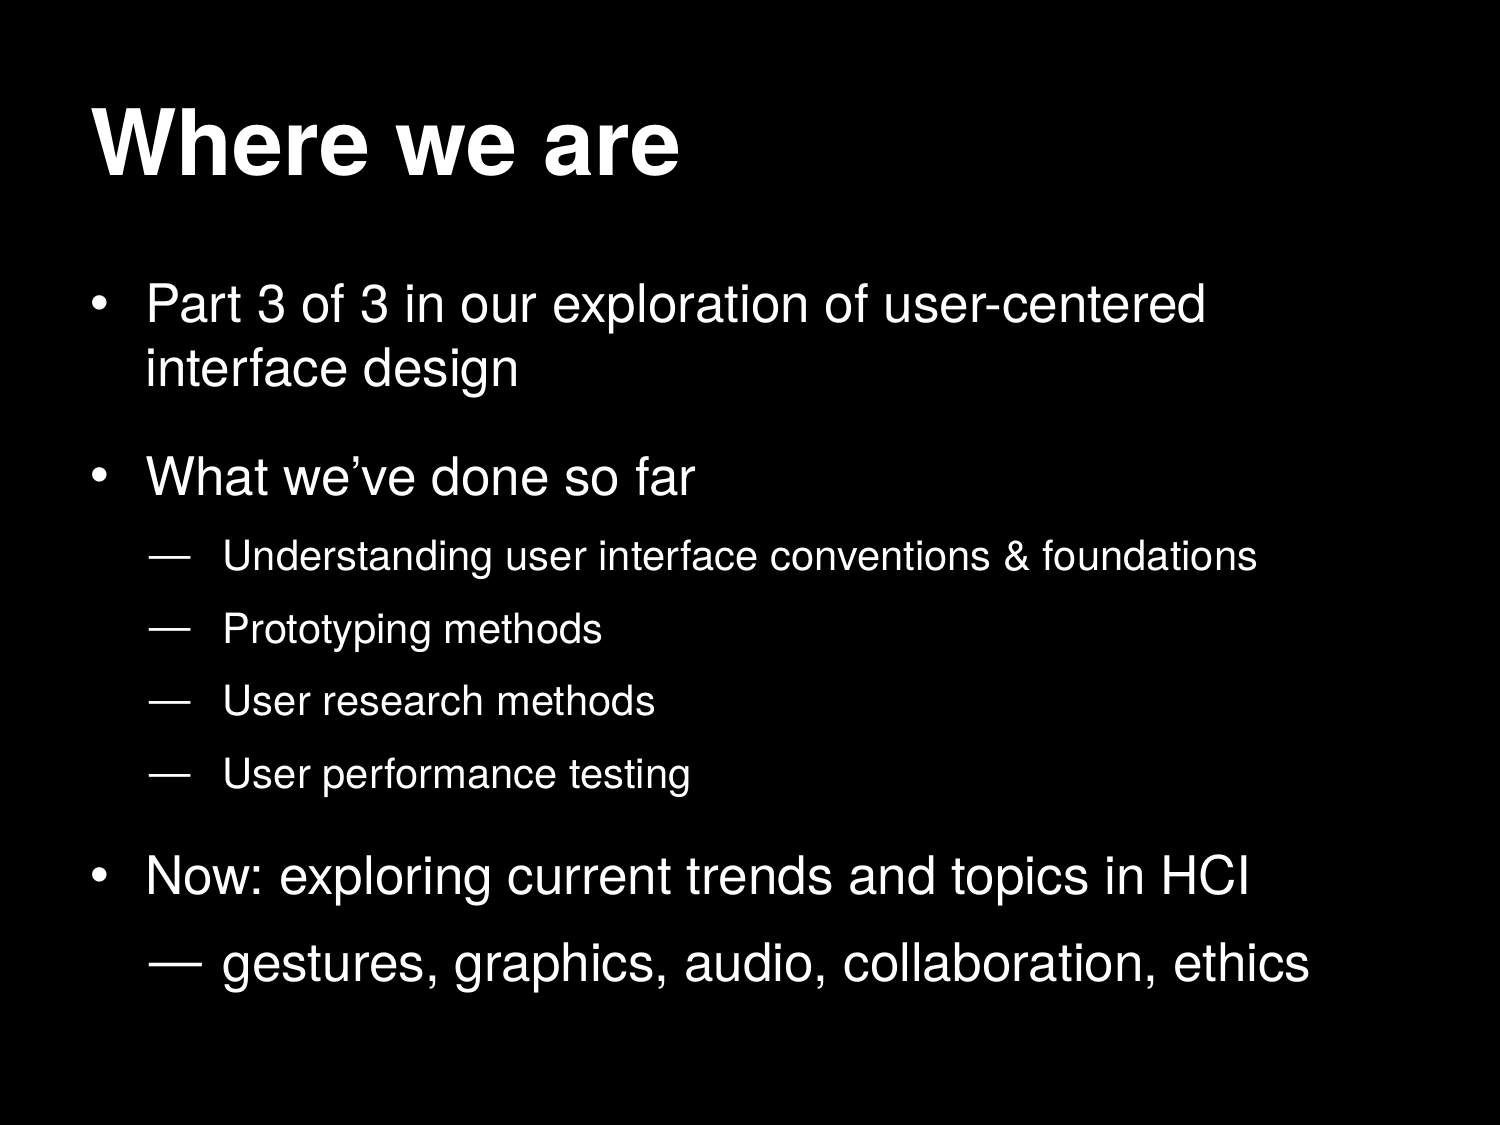

# Where we are
Part 3 of 3 in our exploration of user-centered interface design
What we’ve done so far
Understanding user interface conventions & foundations
Prototyping methods
User research methods
User performance testing
Now: exploring current trends and topics in HCI
gestures, graphics, audio, collaboration, ethics